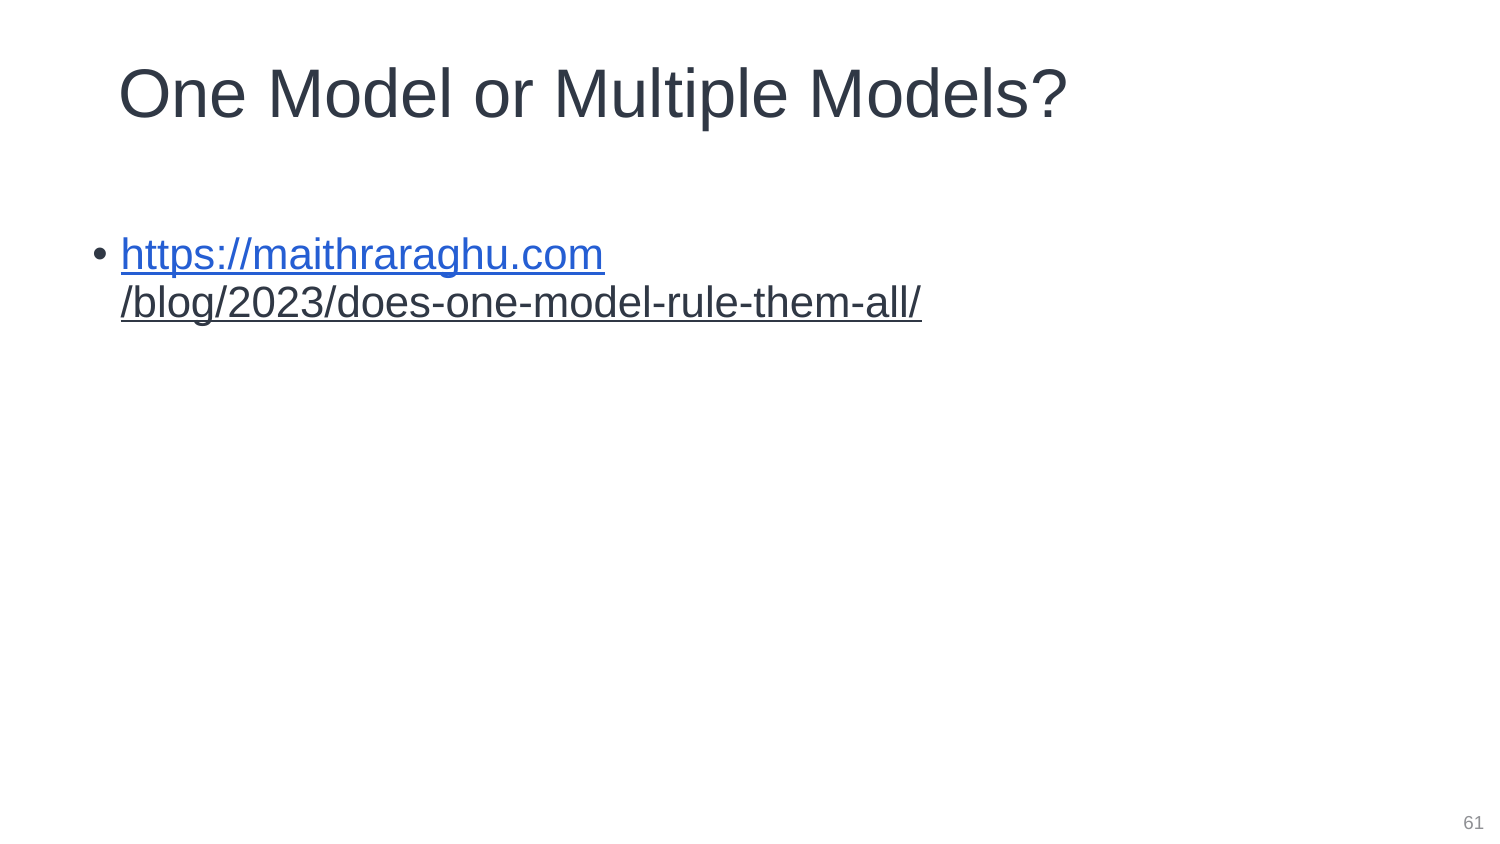

# One Model or Multiple Models?
https://maithraraghu.com/blog/2023/does-one-model-rule-them-all/
61